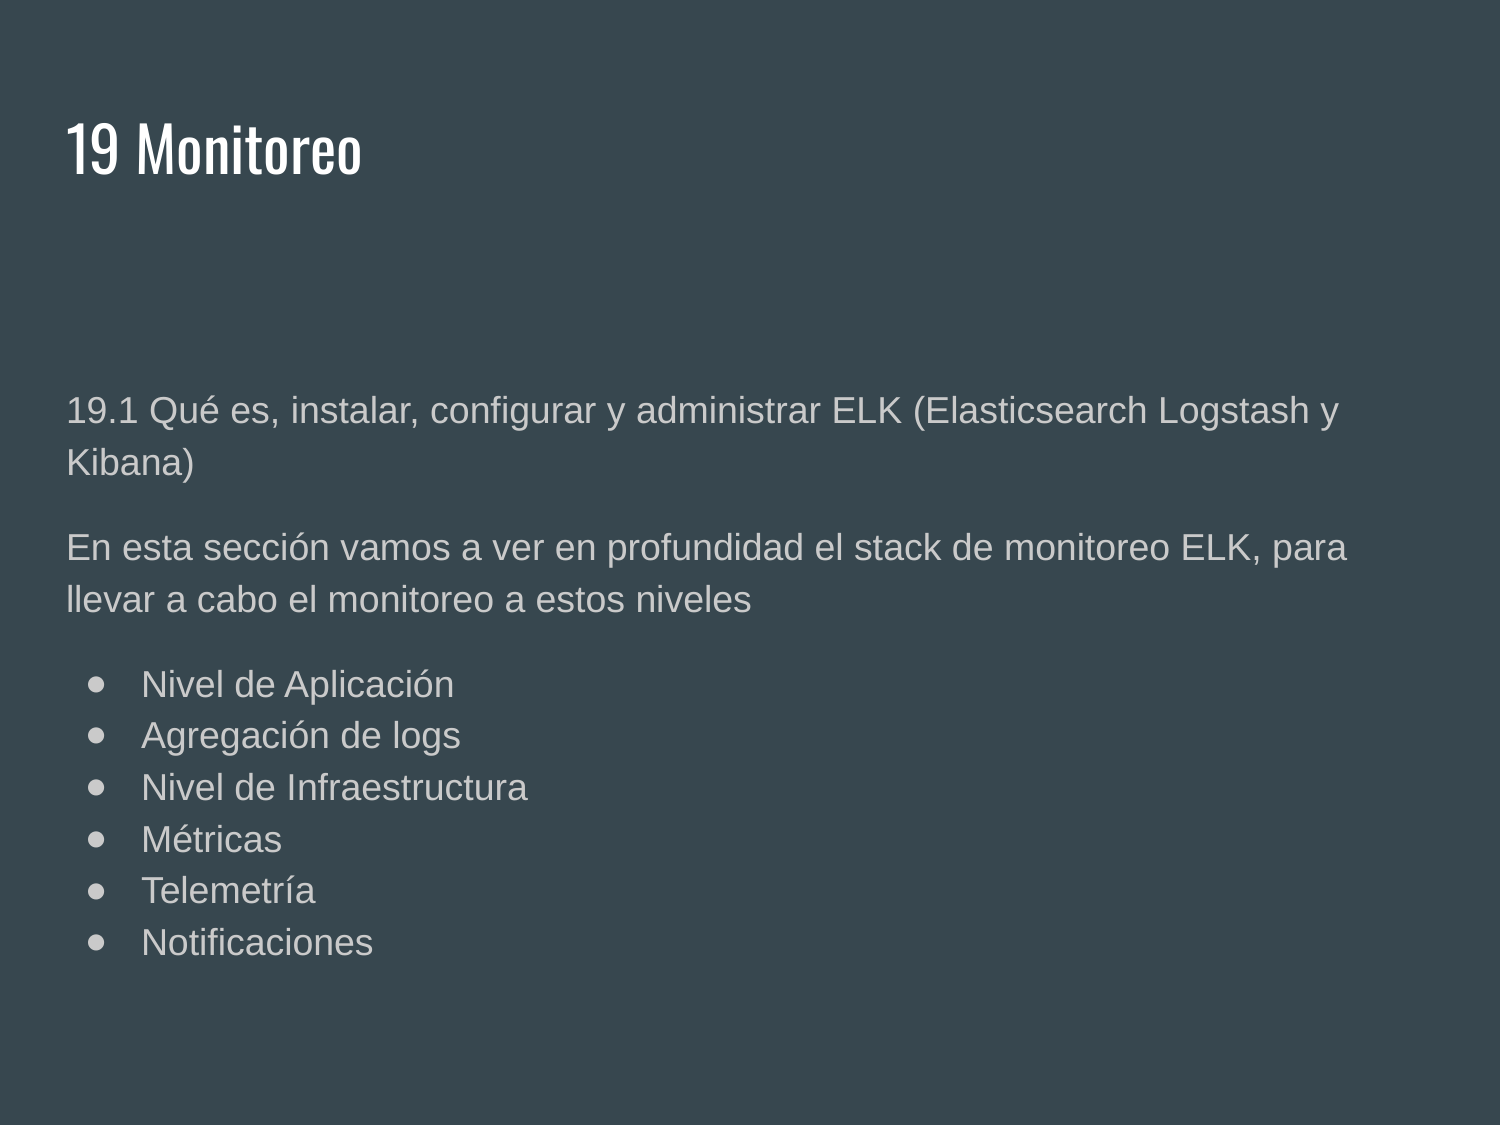

# 19 Monitoreo

19.1 Qué es, instalar, configurar y administrar ELK (Elasticsearch Logstash y Kibana)
En esta sección vamos a ver en profundidad el stack de monitoreo ELK, para llevar a cabo el monitoreo a estos niveles
Nivel de Aplicación
Agregación de logs
Nivel de Infraestructura
Métricas
Telemetría
Notificaciones